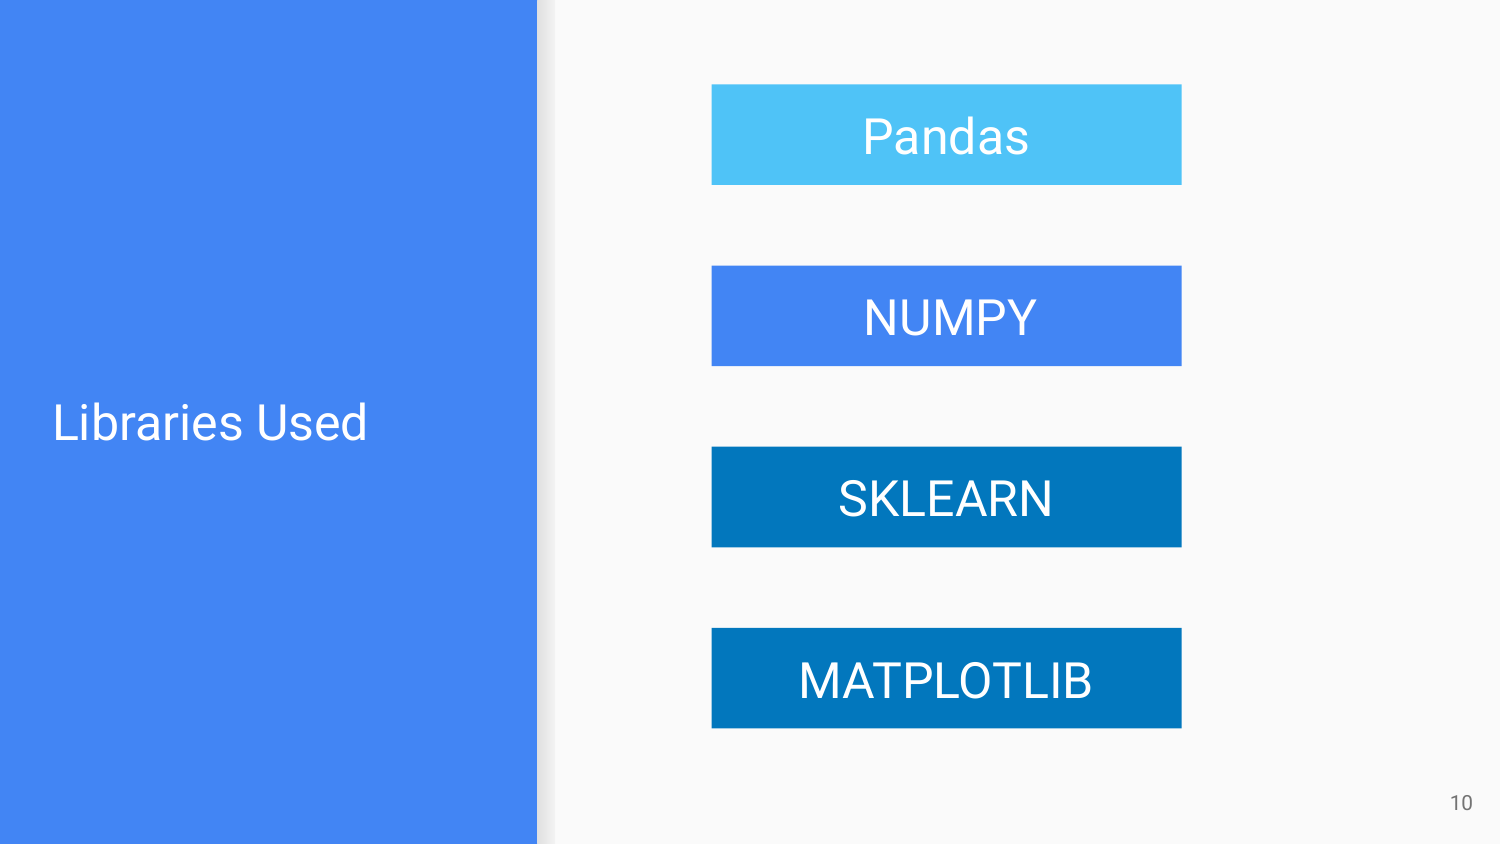

# Pandas
     NUMPY
Libraries Used
SKLEARN
MATPLOTLIB
10